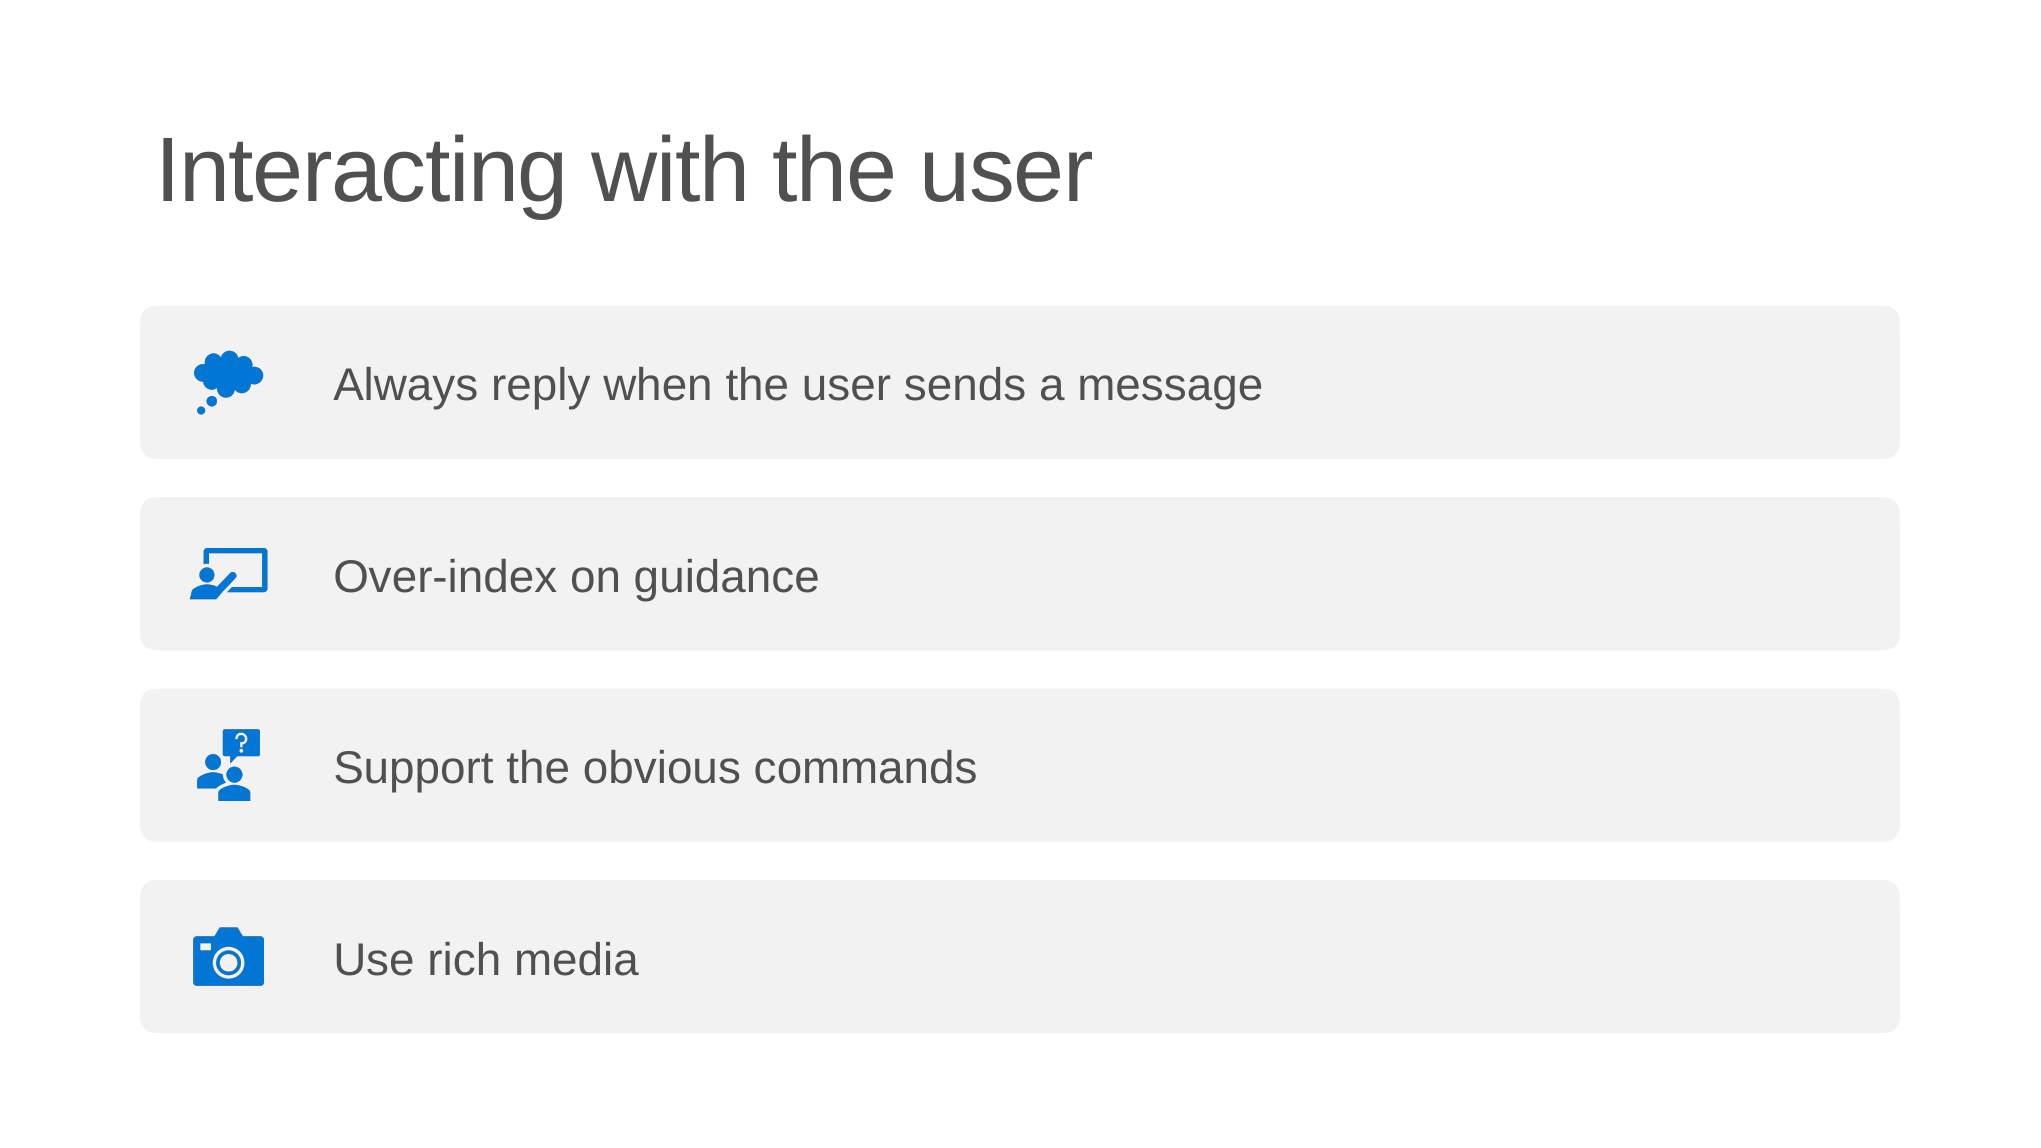

# Interacting with the user
Always reply when the user sends a message
Over-index on guidance
Support the obvious commands
Use rich media